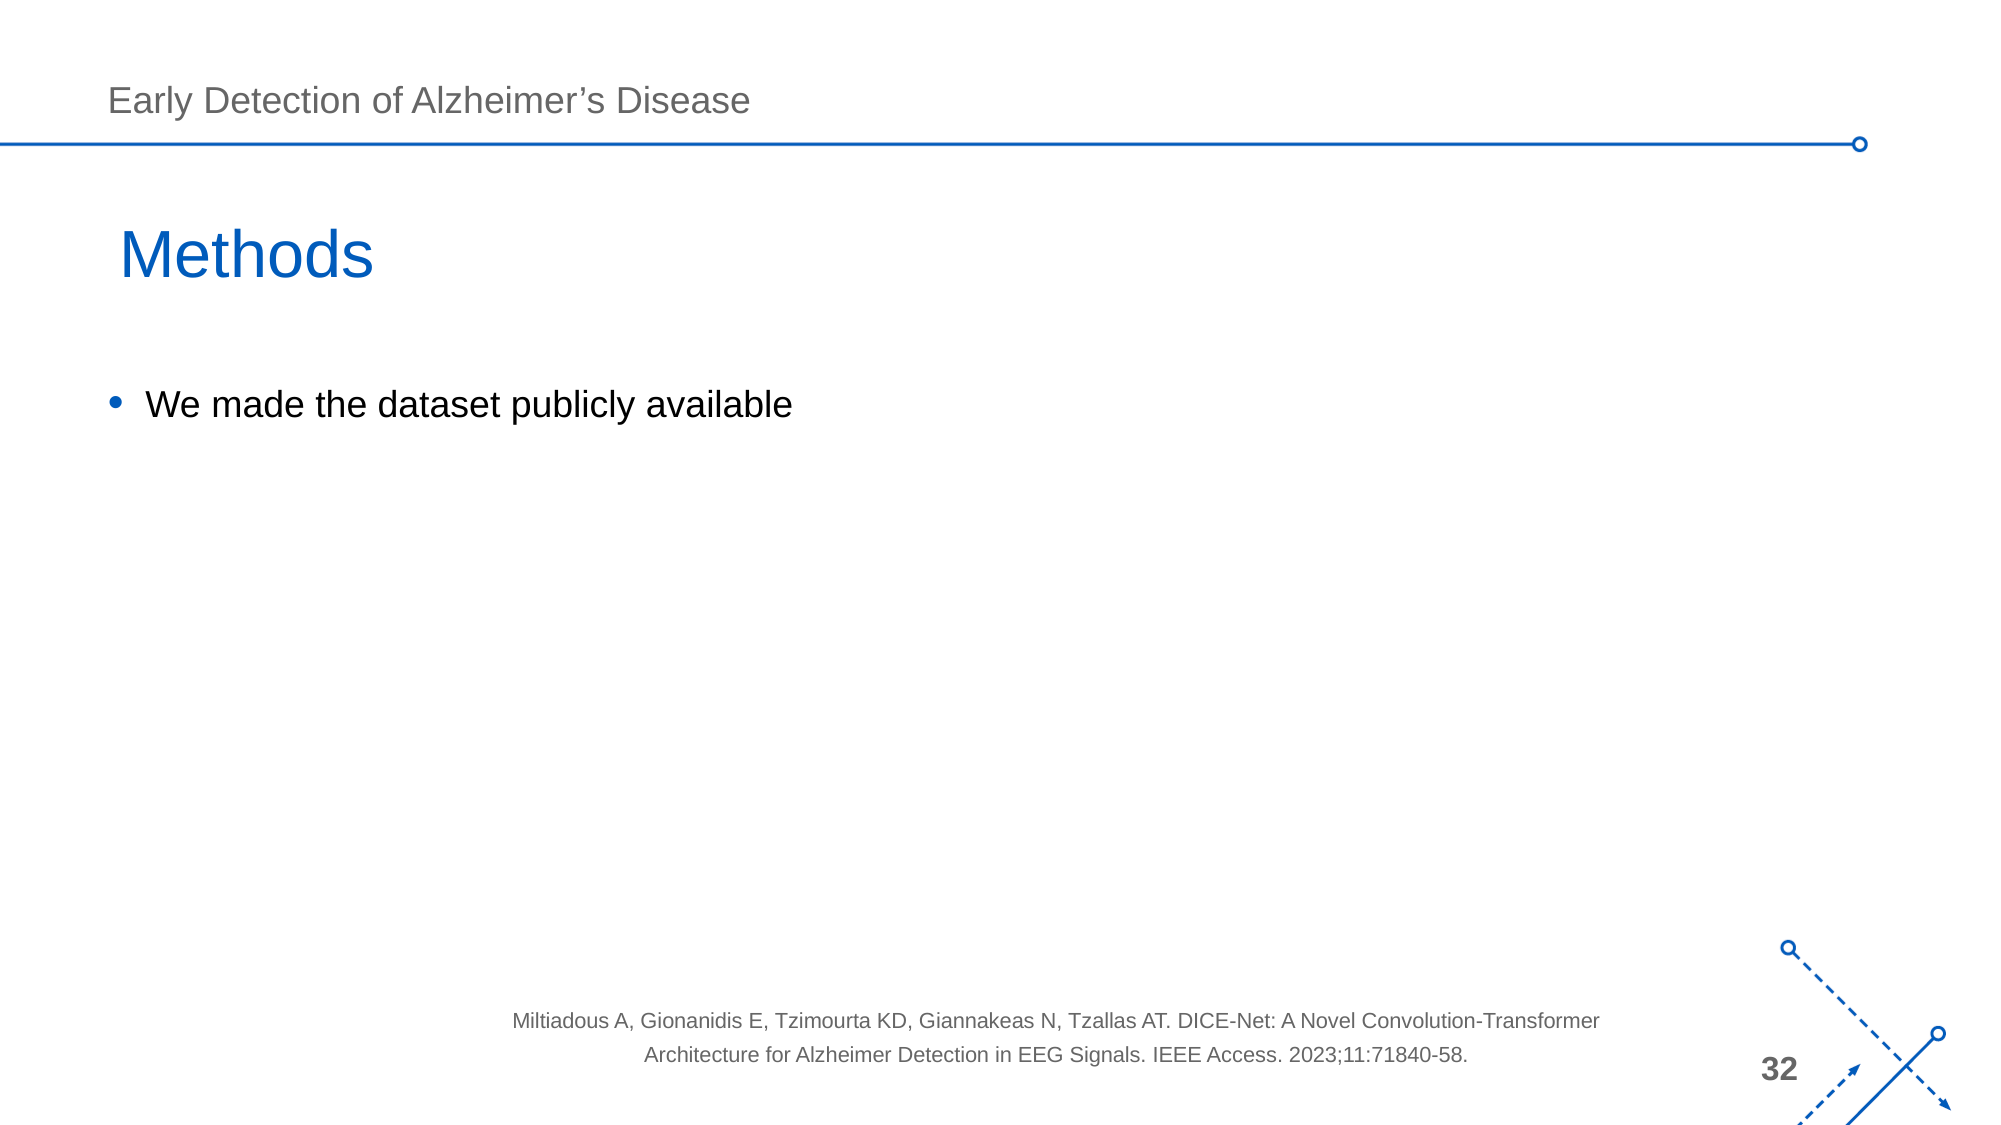

# Methods
We made the dataset publicly available

Miltiadous A, Gionanidis E, Tzimourta KD, Giannakeas N, Tzallas AT. DICE-Net: A Novel Convolution-Transformer Architecture for Alzheimer Detection in EEG Signals. IEEE Access. 2023;11:71840-58.